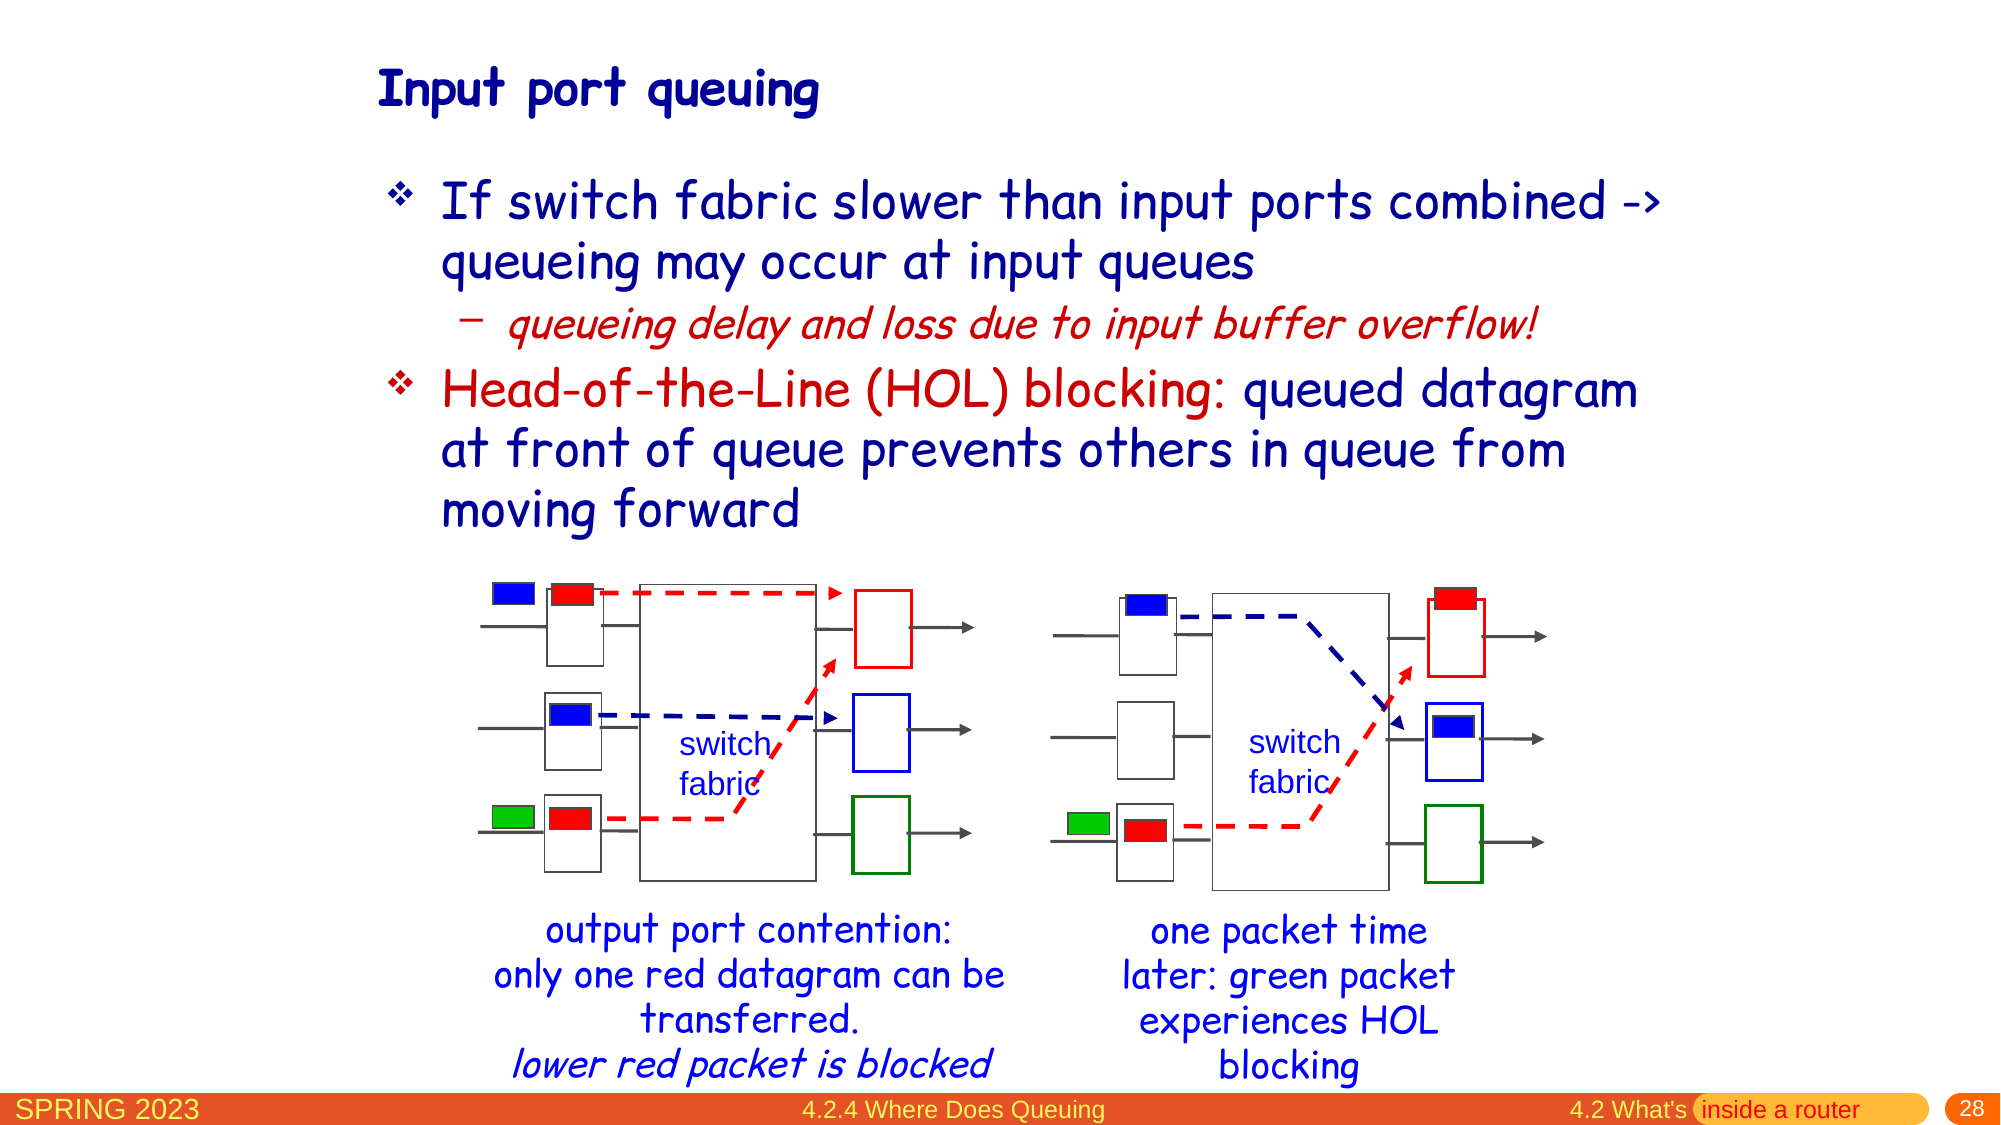

# Input port queuing
If switch fabric slower than input ports combined -> queueing may occur at input queues
queueing delay and loss due to input buffer overflow!
Head-of-the-Line (HOL) blocking: queued datagram at front of queue prevents others in queue from moving forward

switch
fabric

one packet time later: green packet experiences HOL blocking

switch
fabric

output port contention:
only one red datagram can be transferred.
lower red packet is blocked
4.2.4 Where Does Queuing Occur?
4.2 What's  inside a router